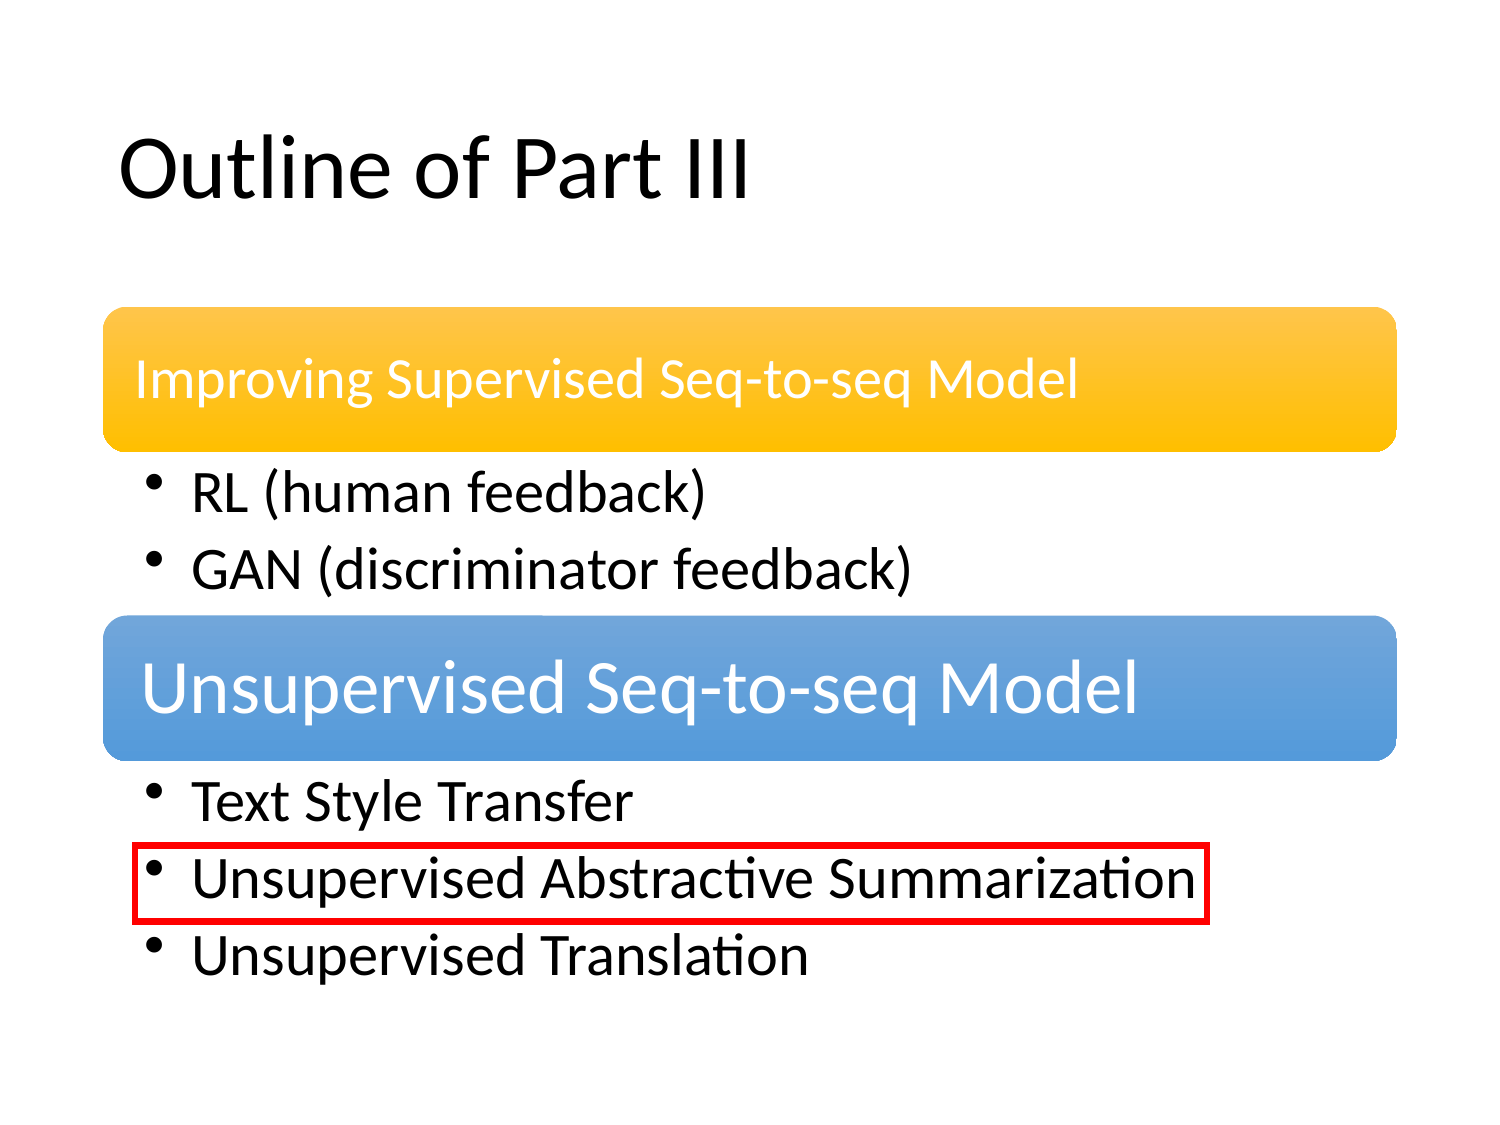

# Outline of Part III
Improving Supervised Seq-to-seq Model
RL (human feedback)
GAN (discriminator feedback)
Unsupervised Seq-to-seq Model
Text Style Transfer
Unsupervised Abstractive Summarization
Unsupervised Translation